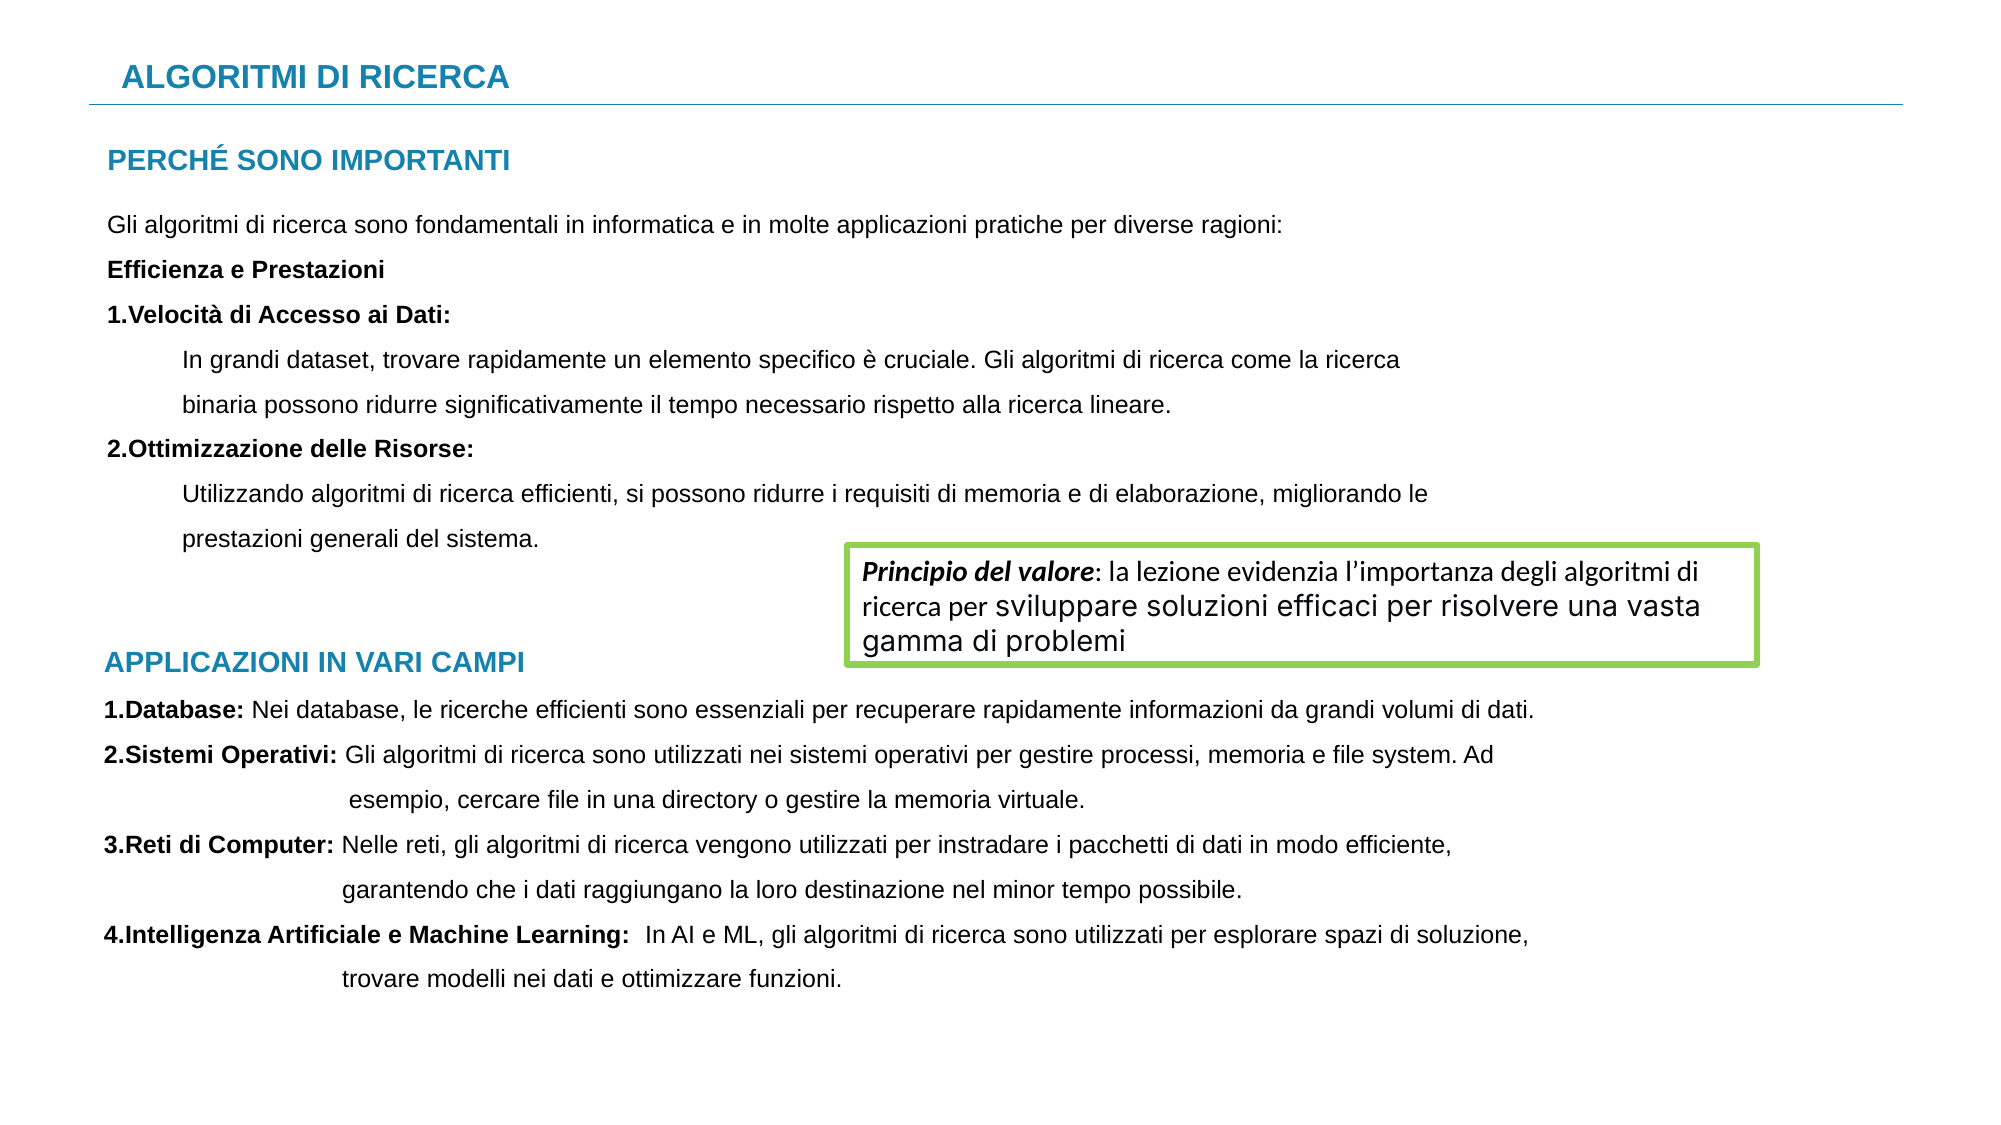

ALGORITMI DI RICERCA
# PERCHÉ SONO IMPORTANTI
Gli algoritmi di ricerca sono fondamentali in informatica e in molte applicazioni pratiche per diverse ragioni:
Efficienza e Prestazioni
Velocità di Accesso ai Dati:
In grandi dataset, trovare rapidamente un elemento specifico è cruciale. Gli algoritmi di ricerca come la ricerca binaria possono ridurre significativamente il tempo necessario rispetto alla ricerca lineare.
Ottimizzazione delle Risorse:
Utilizzando algoritmi di ricerca efficienti, si possono ridurre i requisiti di memoria e di elaborazione, migliorando le prestazioni generali del sistema.
Principio del valore: la lezione evidenzia l’importanza degli algoritmi di ricerca per sviluppare soluzioni efficaci per risolvere una vasta gamma di problemi
APPLICAZIONI IN VARI CAMPI
Database: Nei database, le ricerche efficienti sono essenziali per recuperare rapidamente informazioni da grandi volumi di dati.
Sistemi Operativi: Gli algoritmi di ricerca sono utilizzati nei sistemi operativi per gestire processi, memoria e file system. Ad
                                   esempio, cercare file in una directory o gestire la memoria virtuale.
Reti di Computer: Nelle reti, gli algoritmi di ricerca vengono utilizzati per instradare i pacchetti di dati in modo efficiente,
                                  garantendo che i dati raggiungano la loro destinazione nel minor tempo possibile.
Intelligenza Artificiale e Machine Learning:  In AI e ML, gli algoritmi di ricerca sono utilizzati per esplorare spazi di soluzione,
                                  trovare modelli nei dati e ottimizzare funzioni.